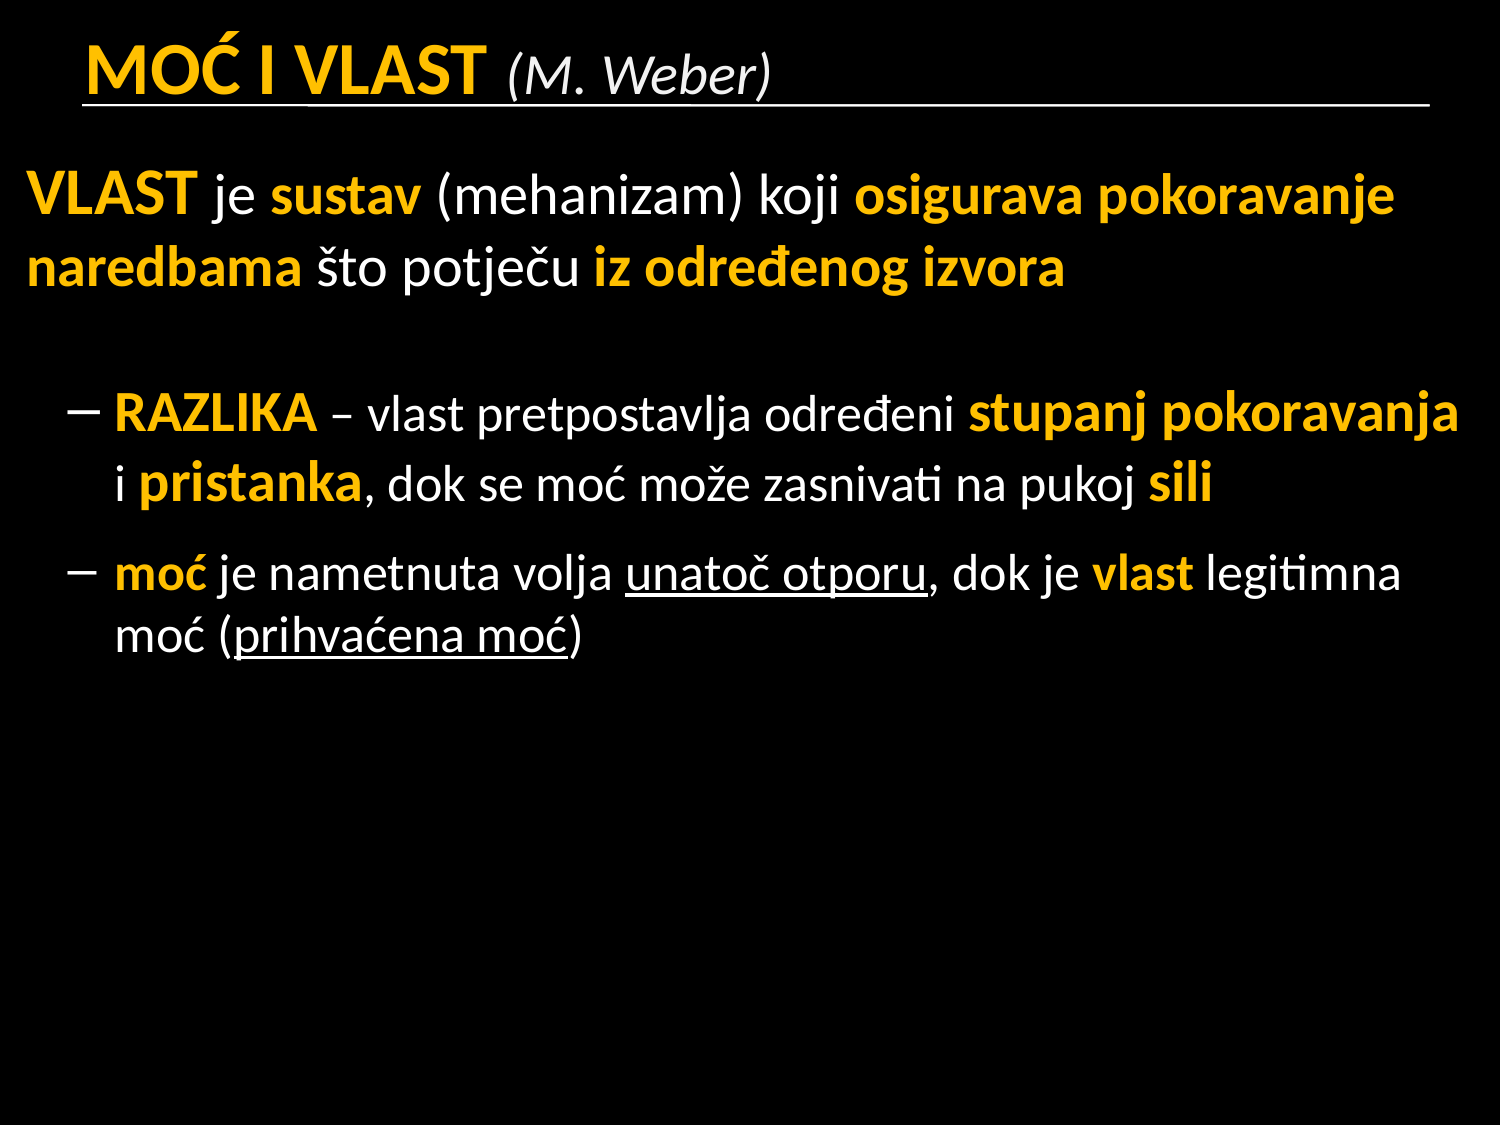

# MOĆ I VLAST (M. Weber)
VLAST je sustav (mehanizam) koji osigurava pokoravanje naredbama što potječu iz određenog izvora
RAZLIKA – vlast pretpostavlja određeni stupanj pokoravanja i pristanka, dok se moć može zasnivati na pukoj sili
moć je nametnuta volja unatoč otporu, dok je vlast legitimna moć (prihvaćena moć)